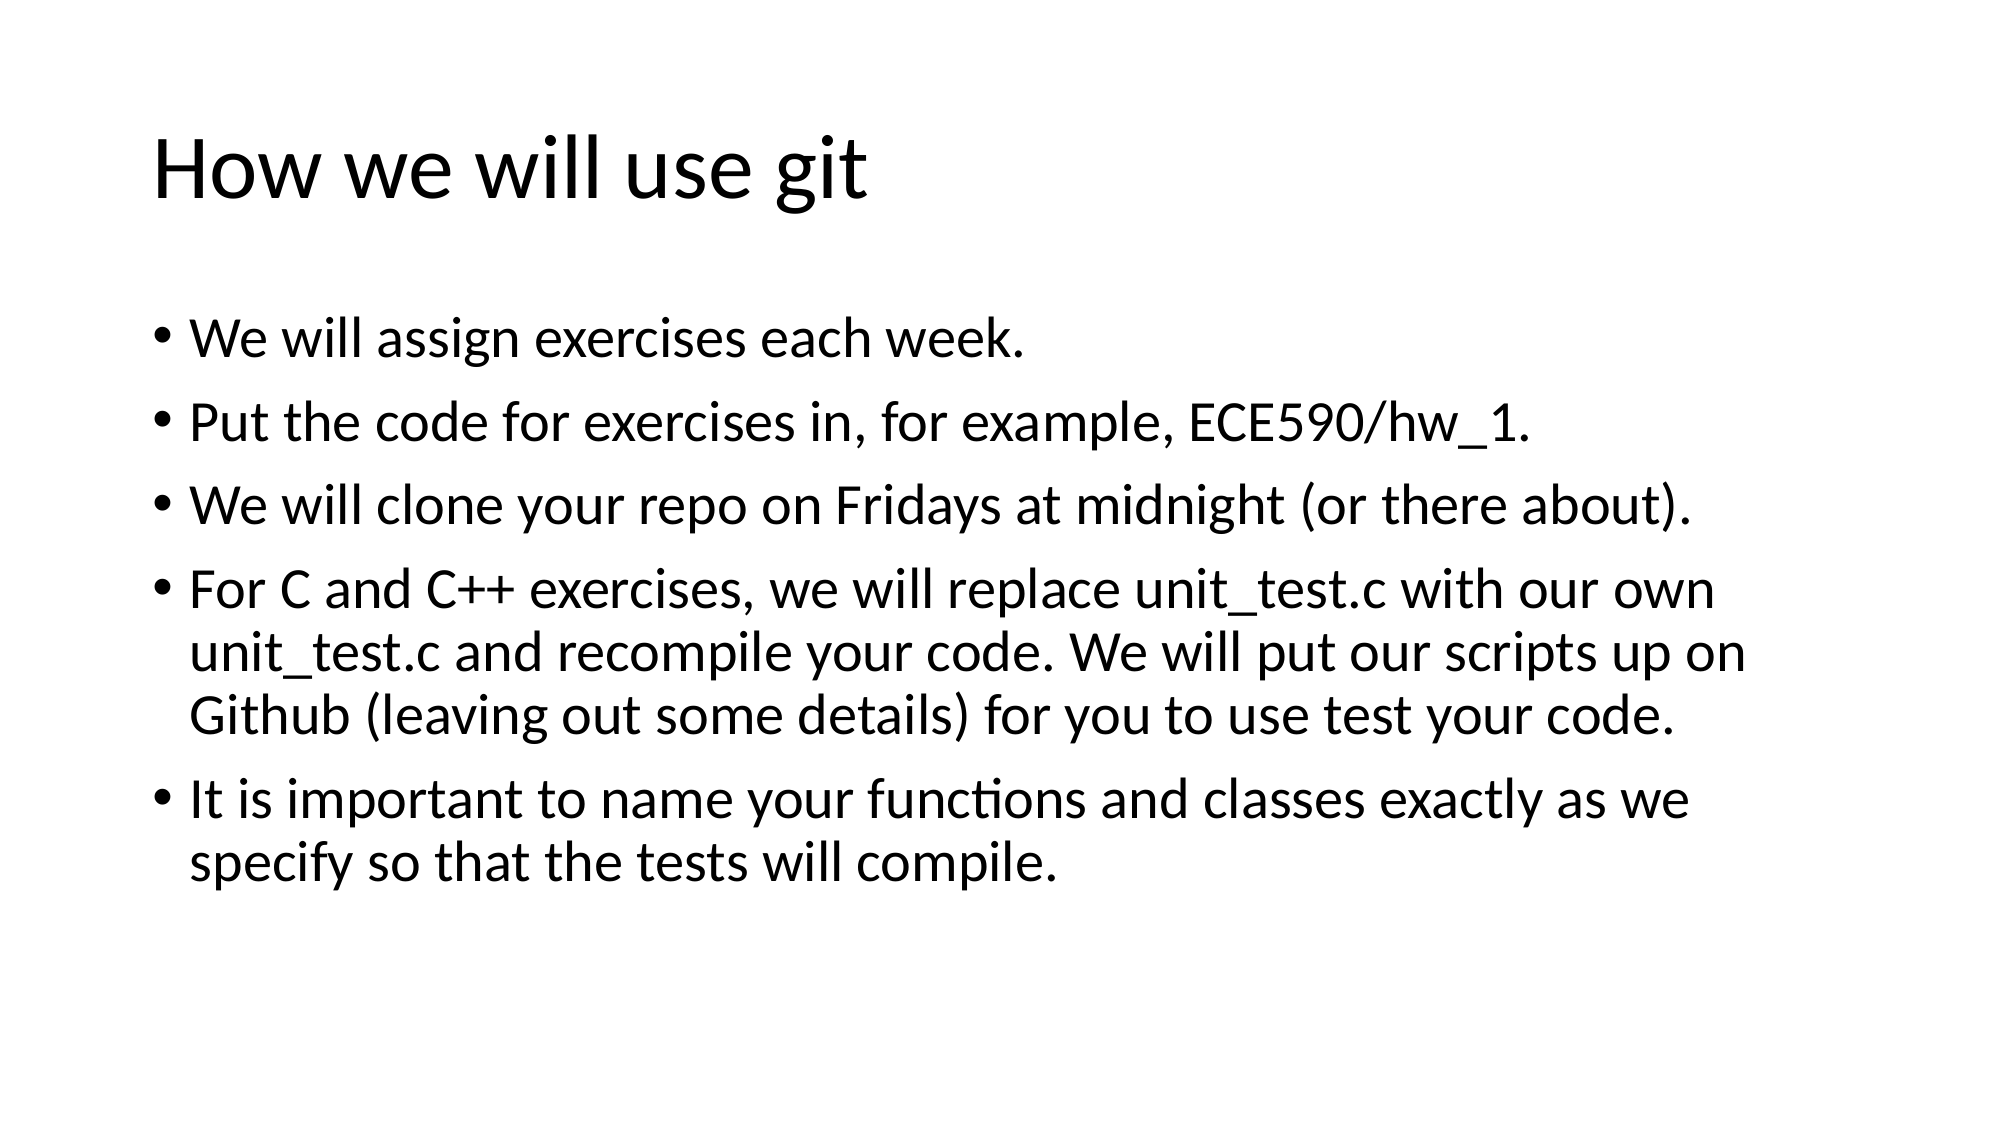

# How we will use git
We will assign exercises each week.
Put the code for exercises in, for example, ECE590/hw_1.
We will clone your repo on Fridays at midnight (or there about).
For C and C++ exercises, we will replace unit_test.c with our own unit_test.c and recompile your code. We will put our scripts up on Github (leaving out some details) for you to use test your code.
It is important to name your functions and classes exactly as we specify so that the tests will compile.